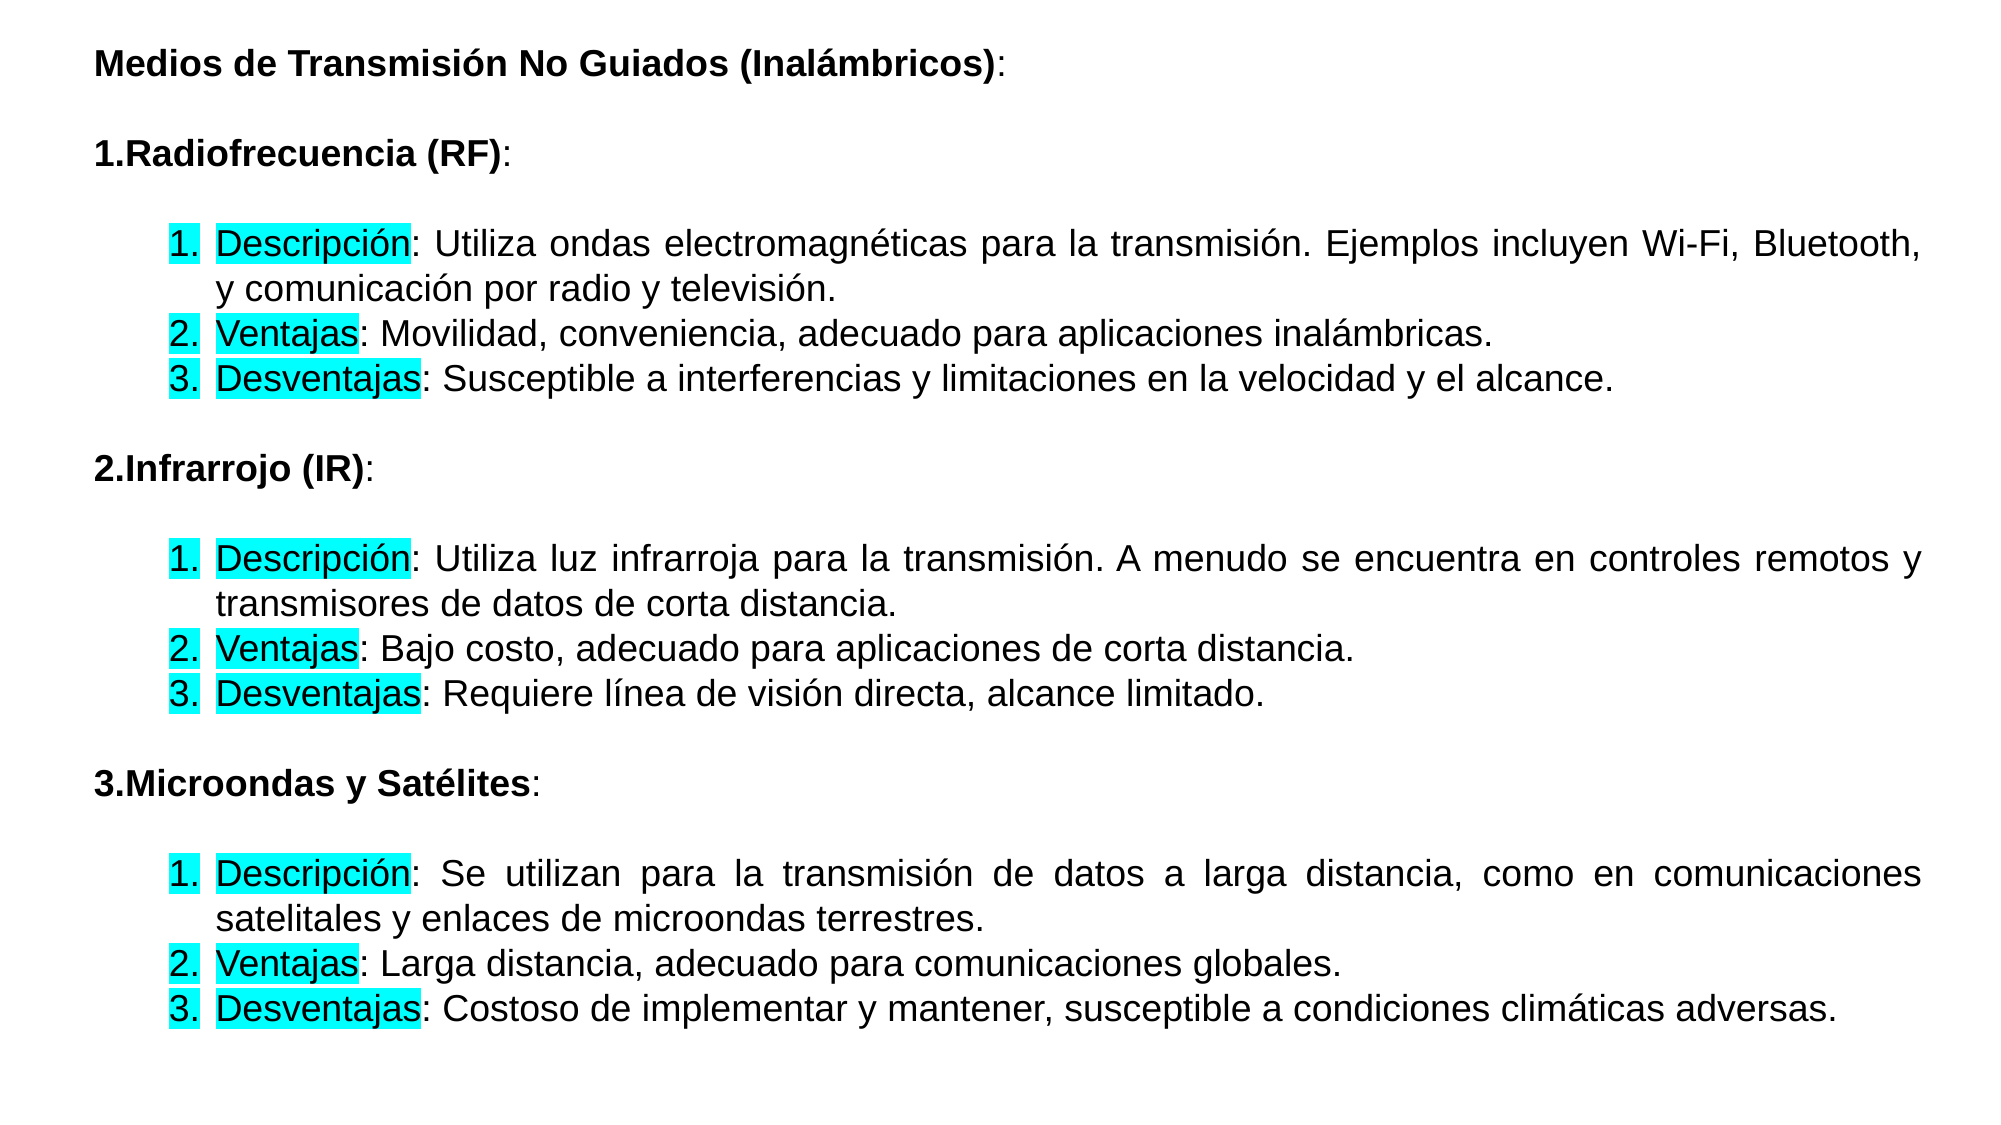

Medios de Transmisión No Guiados (Inalámbricos):

Radiofrecuencia (RF):

Descripción: Utiliza ondas electromagnéticas para la transmisión. Ejemplos incluyen Wi-Fi, Bluetooth, y comunicación por radio y televisión.
Ventajas: Movilidad, conveniencia, adecuado para aplicaciones inalámbricas.
Desventajas: Susceptible a interferencias y limitaciones en la velocidad y el alcance.

Infrarrojo (IR):

Descripción: Utiliza luz infrarroja para la transmisión. A menudo se encuentra en controles remotos y transmisores de datos de corta distancia.
Ventajas: Bajo costo, adecuado para aplicaciones de corta distancia.
Desventajas: Requiere línea de visión directa, alcance limitado.

Microondas y Satélites:

Descripción: Se utilizan para la transmisión de datos a larga distancia, como en comunicaciones satelitales y enlaces de microondas terrestres.
Ventajas: Larga distancia, adecuado para comunicaciones globales.
Desventajas: Costoso de implementar y mantener, susceptible a condiciones climáticas adversas.